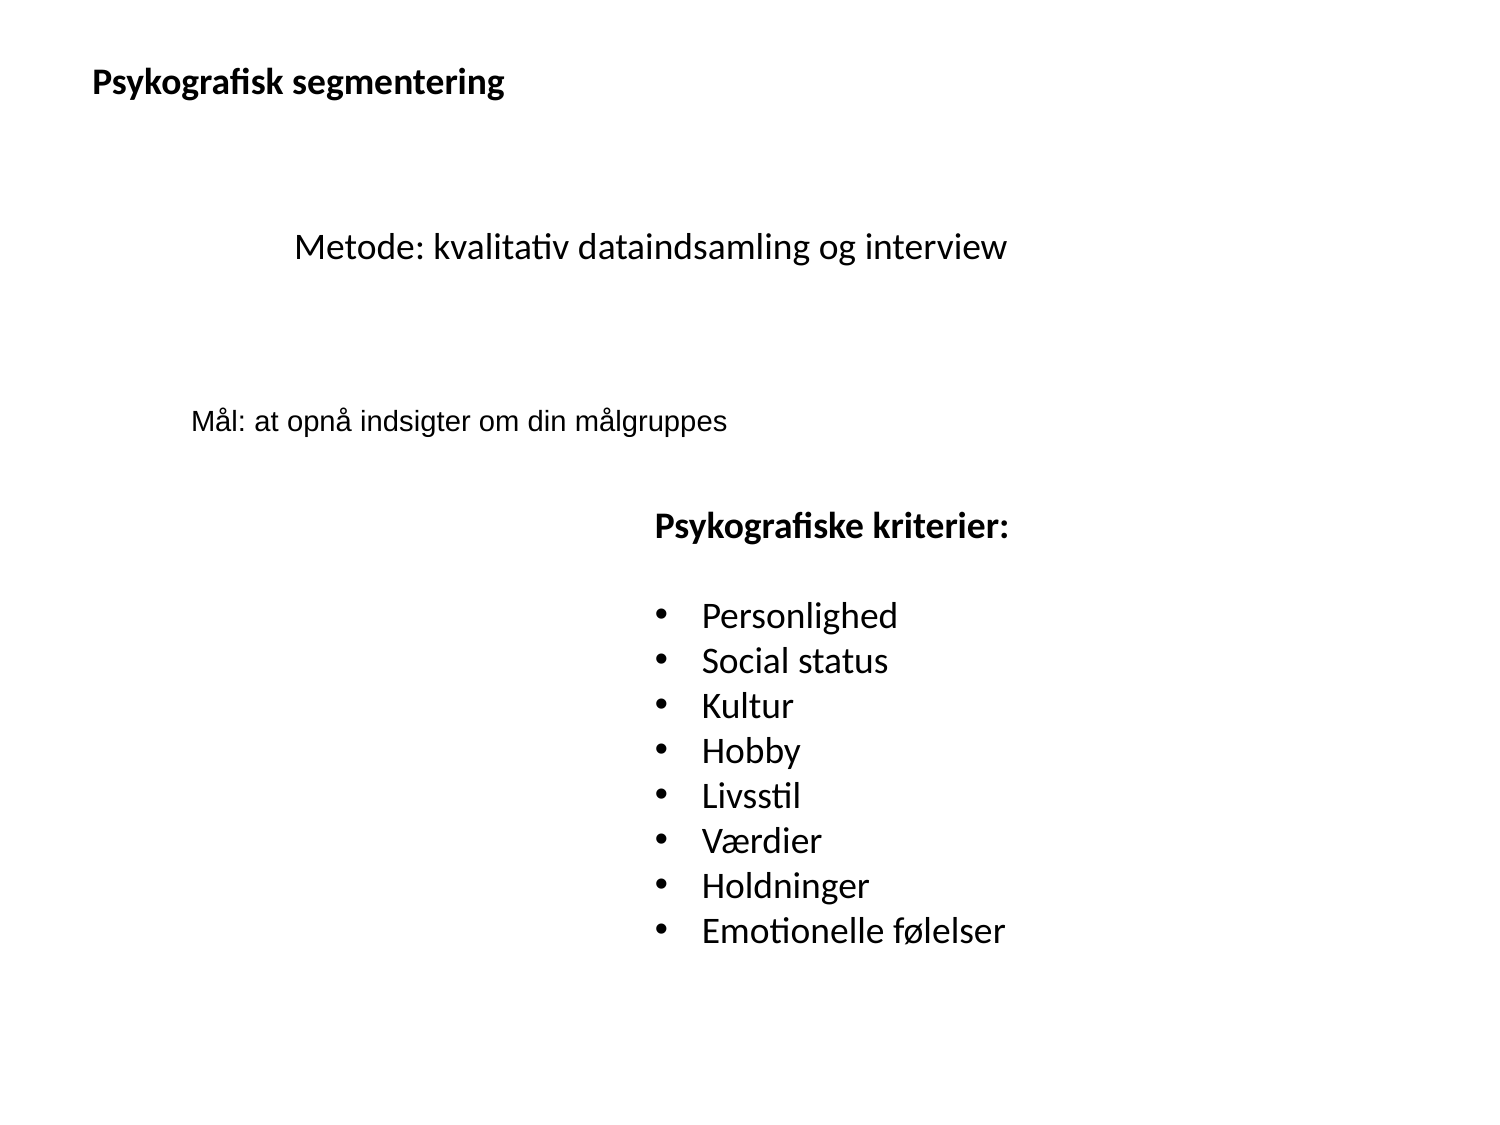

Psykografisk segmentering
Metode: kvalitativ dataindsamling og interview
Mål: at opnå indsigter om din målgruppes
Psykografiske kriterier:

Personlighed
Social status
Kultur
Hobby
Livsstil
Værdier
Holdninger
Emotionelle følelser